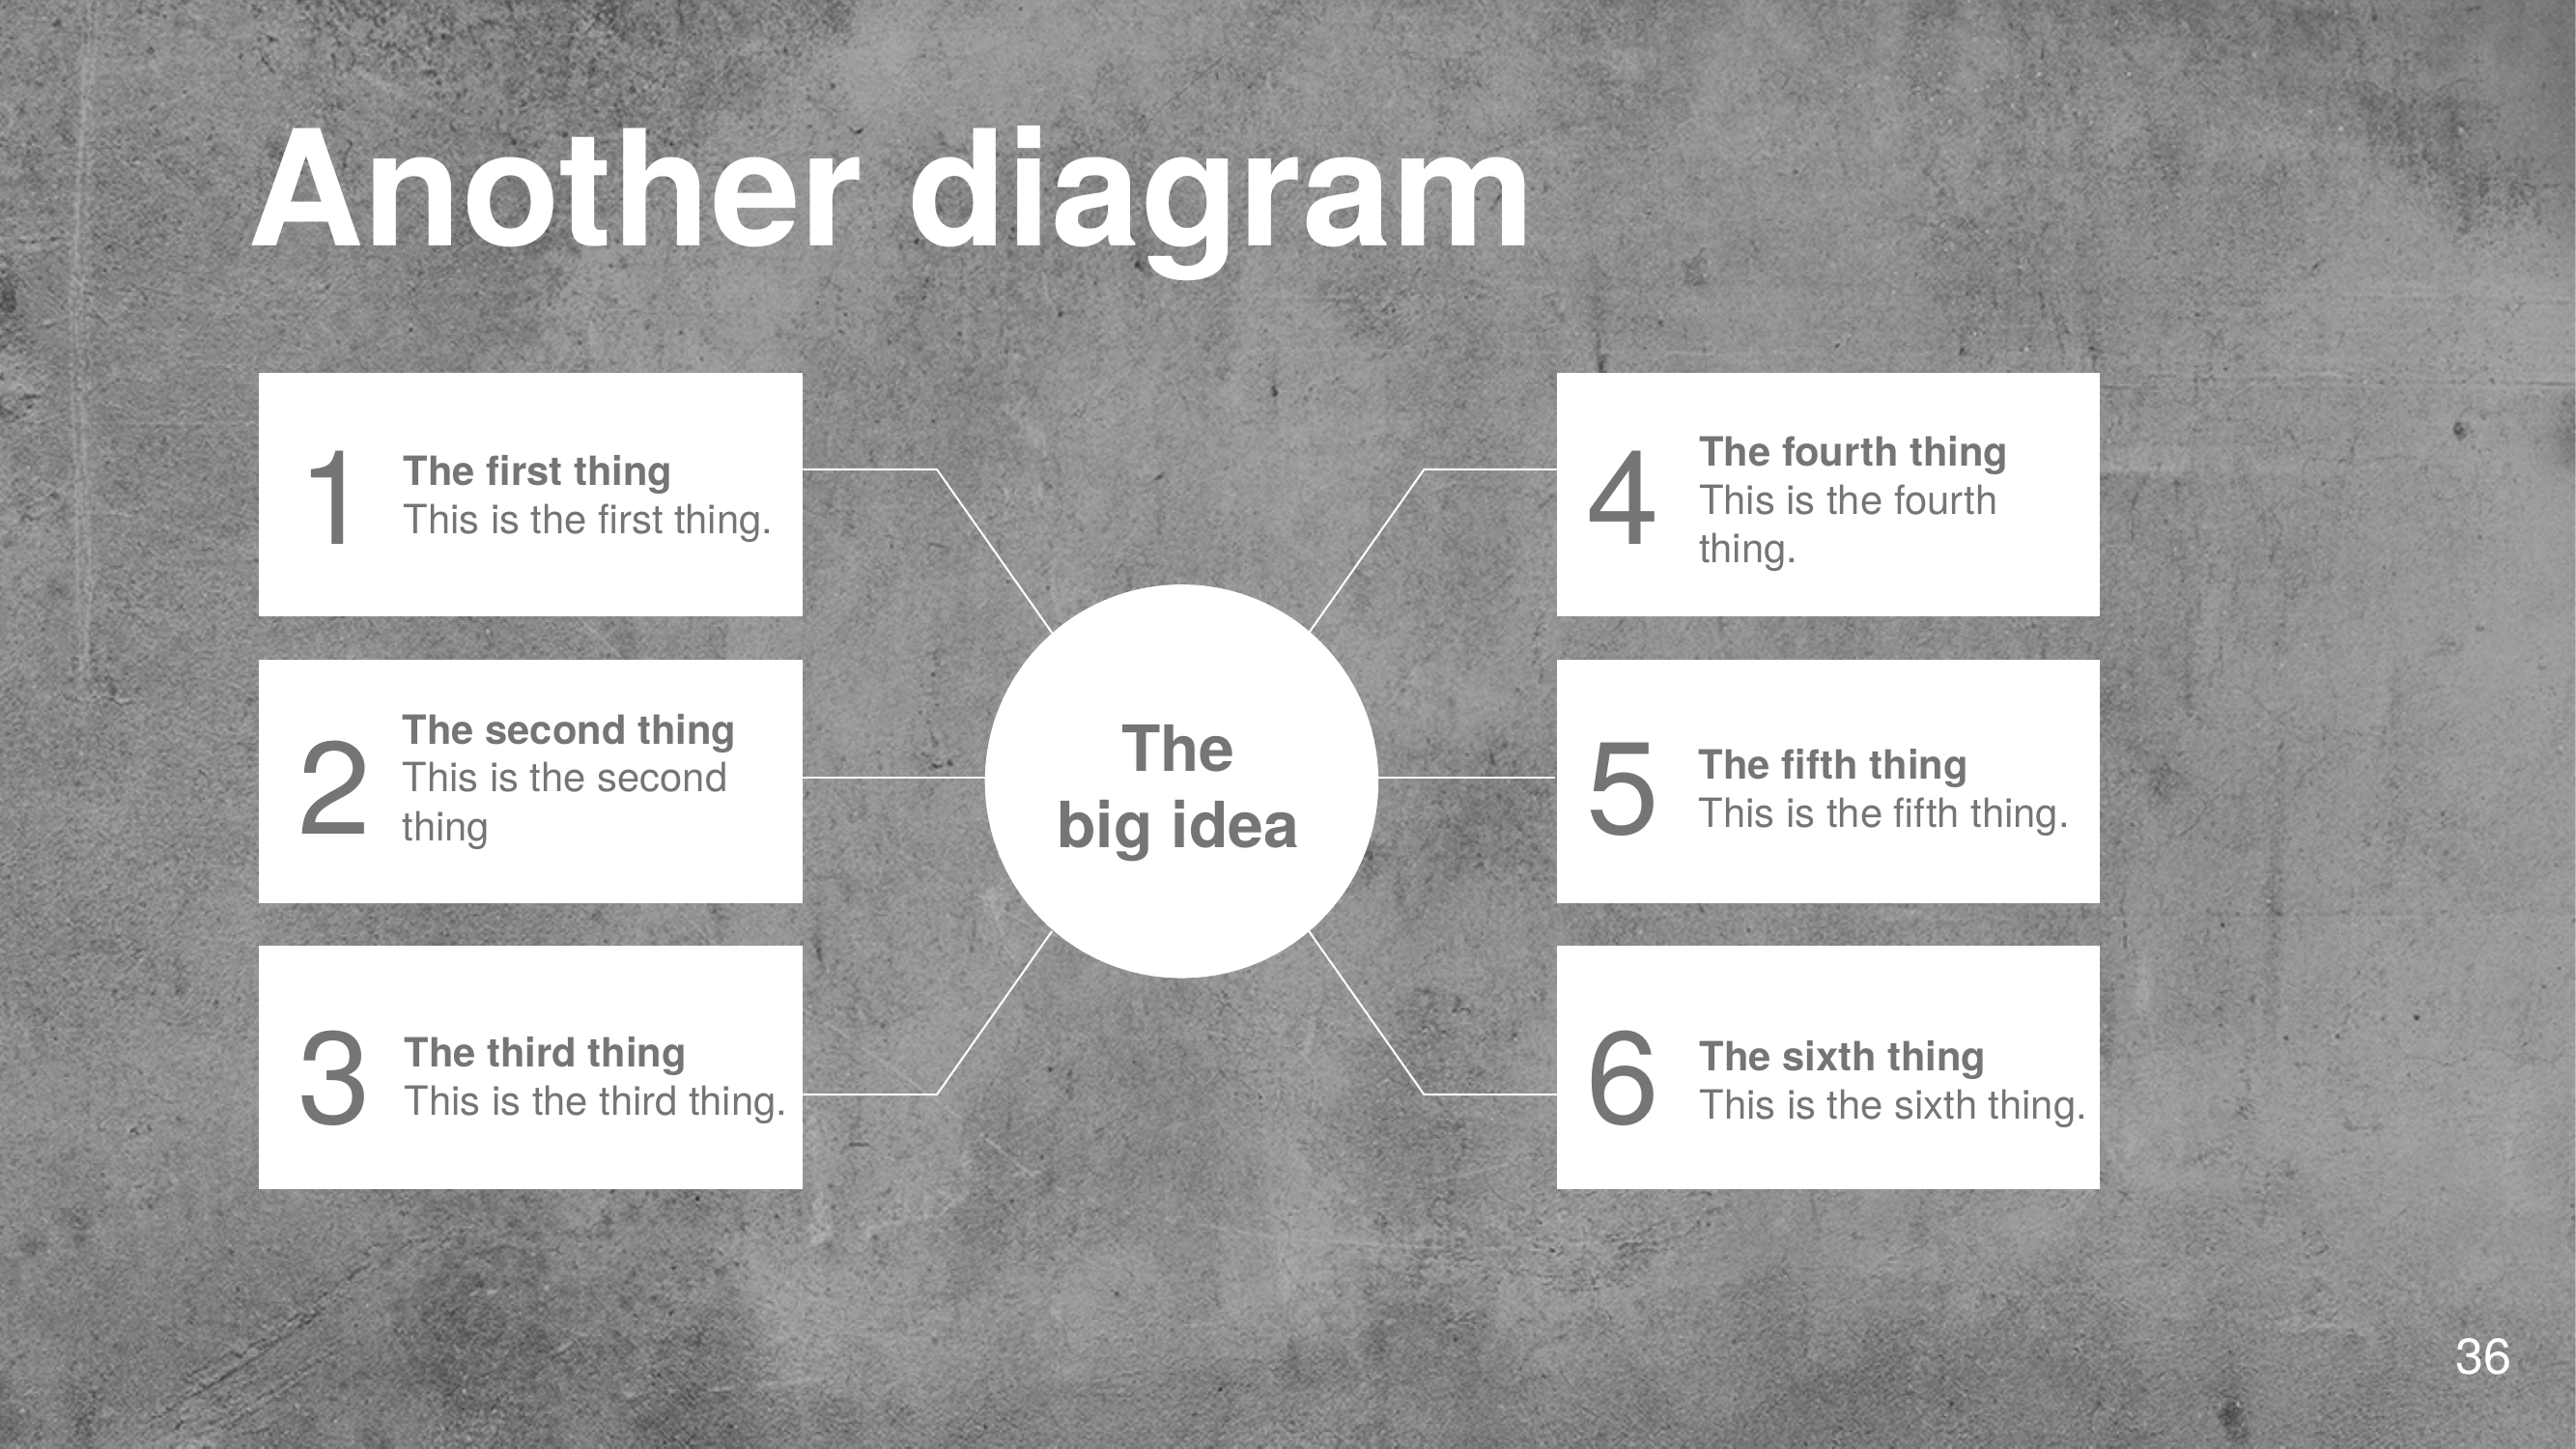

Another diagram

1
4
The fourth thing
This is the fourth
thing.
The first thing
This is the first thing.
2
5
The second thing
This is the second thing
The
big idea
The fifth thing
This is the fifth thing.
3
6
The third thing
This is the third thing.
The sixth thing
This is the sixth thing.
36